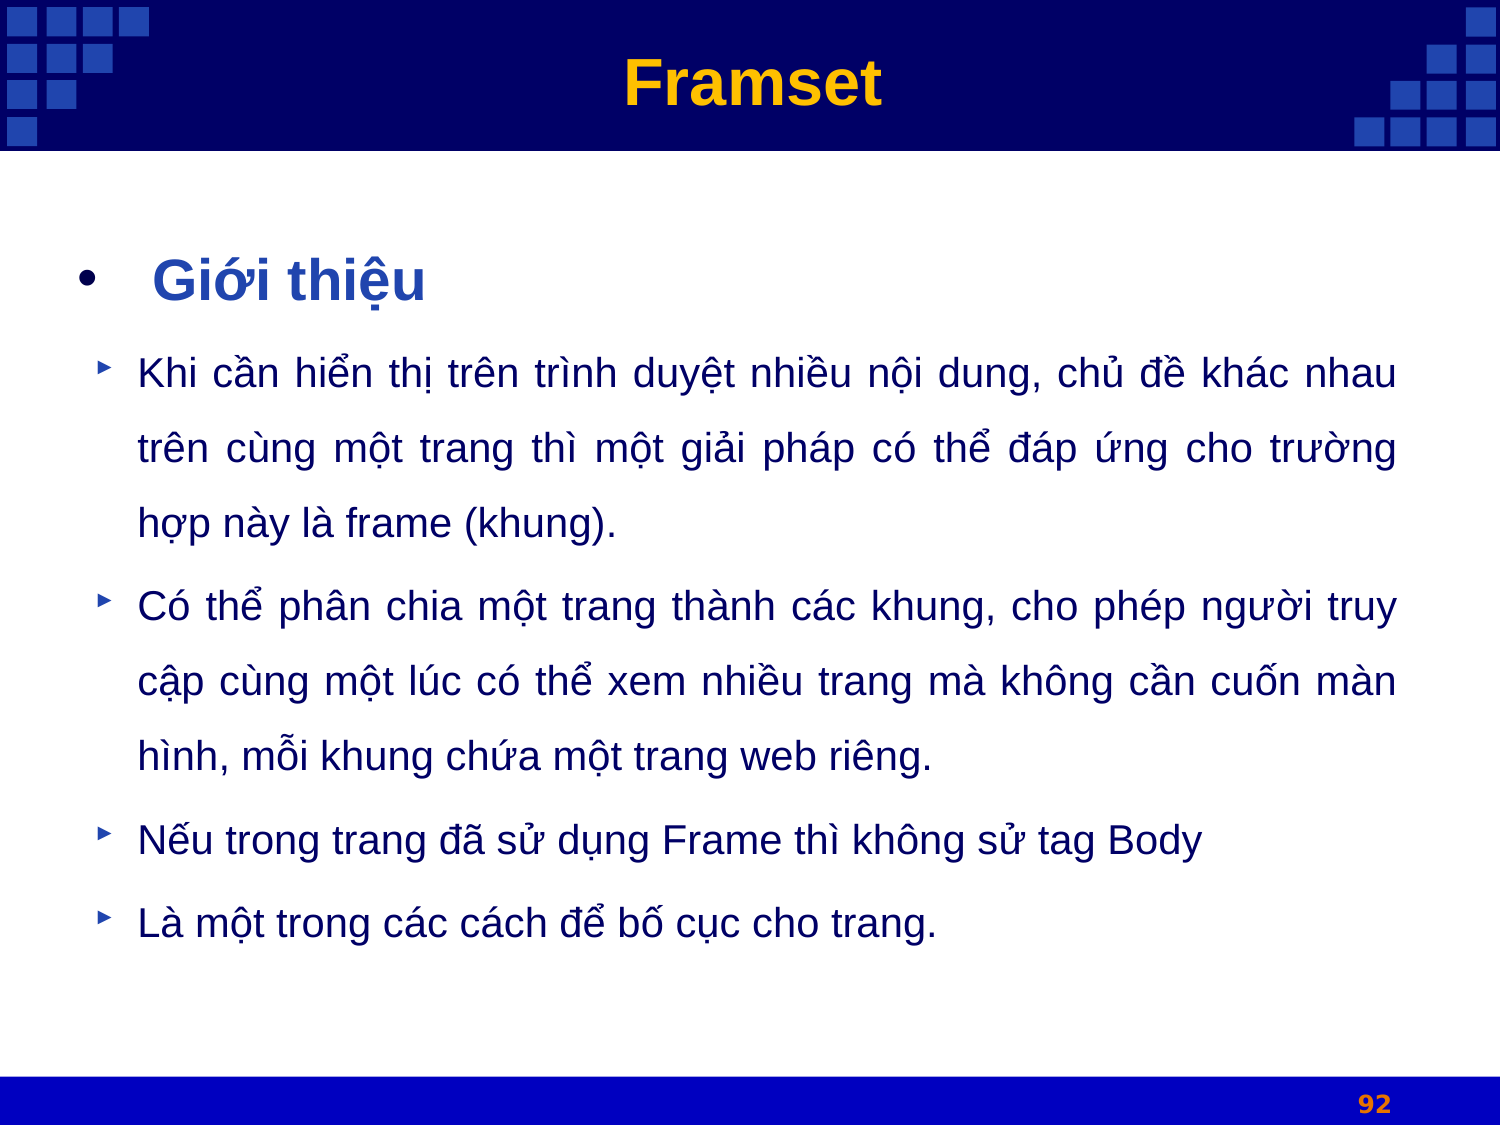

# Framset
Giới thiệu
Khi cần hiển thị trên trình duyệt nhiều nội dung, chủ đề khác nhau trên cùng một trang thì một giải pháp có thể đáp ứng cho trường hợp này là frame (khung).
Có thể phân chia một trang thành các khung, cho phép người truy cập cùng một lúc có thể xem nhiều trang mà không cần cuốn màn hình, mỗi khung chứa một trang web riêng.
Nếu trong trang đã sử dụng Frame thì không sử tag Body
Là một trong các cách để bố cục cho trang.

92